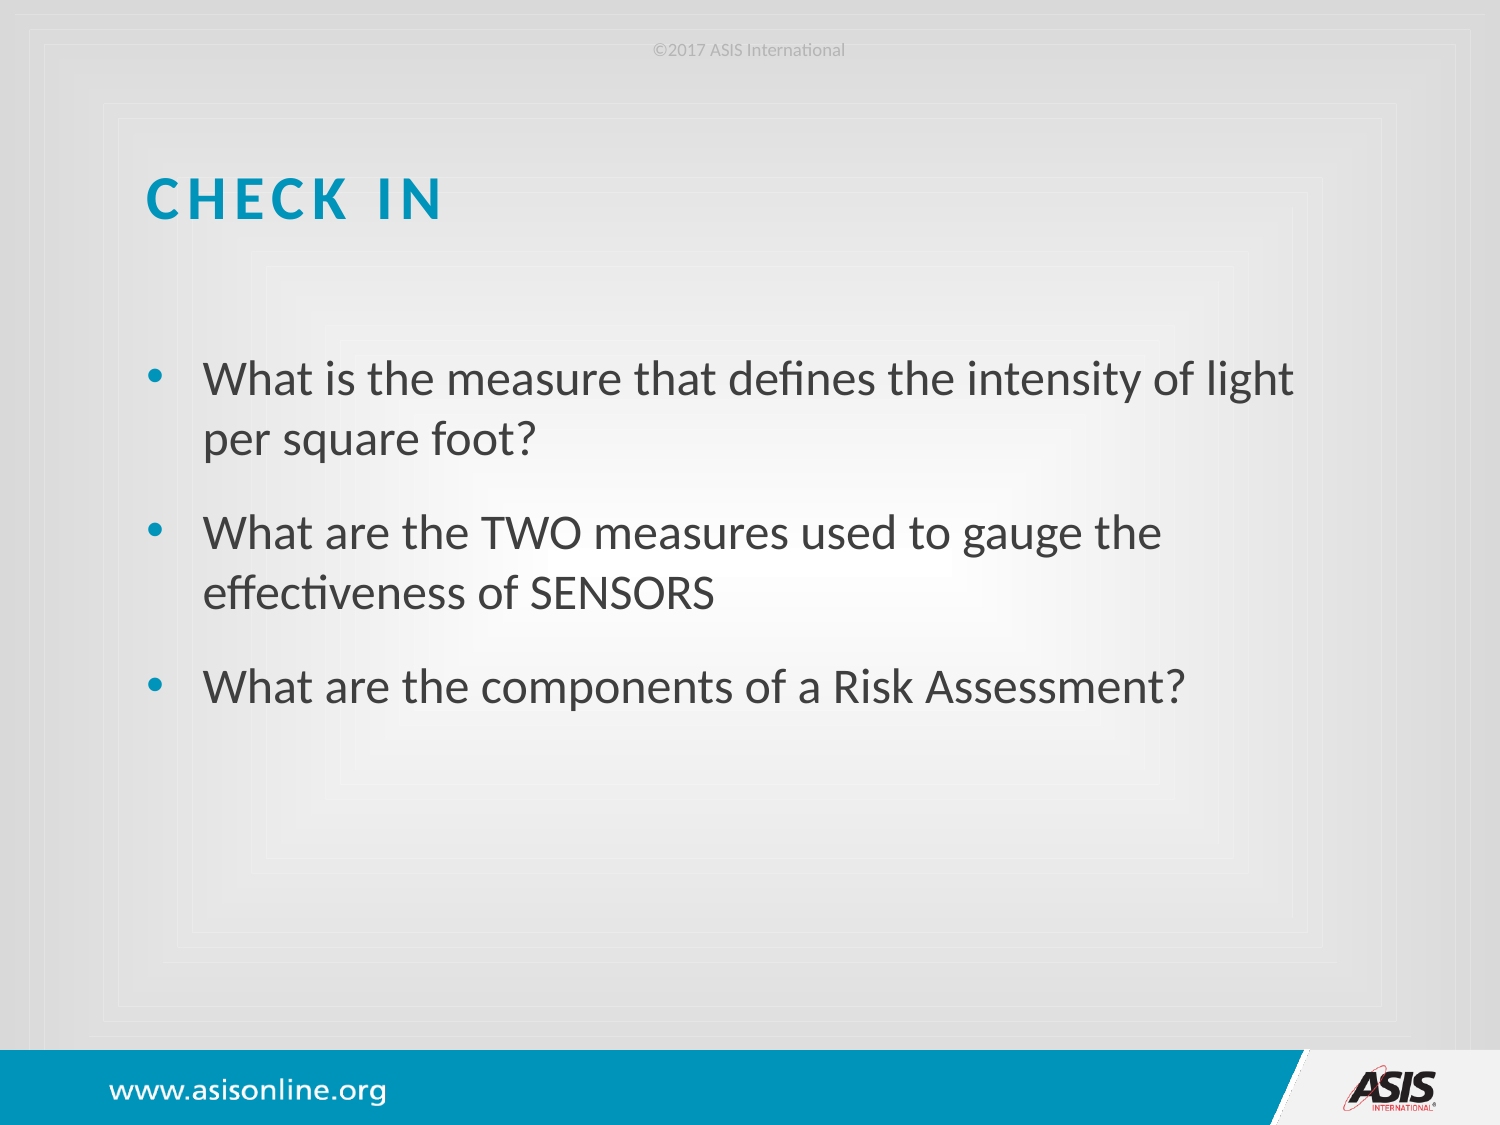

©2017 ASIS International
# Check In
What is the measure that defines the intensity of light per square foot?
What are the TWO measures used to gauge the effectiveness of SENSORS
What are the components of a Risk Assessment?